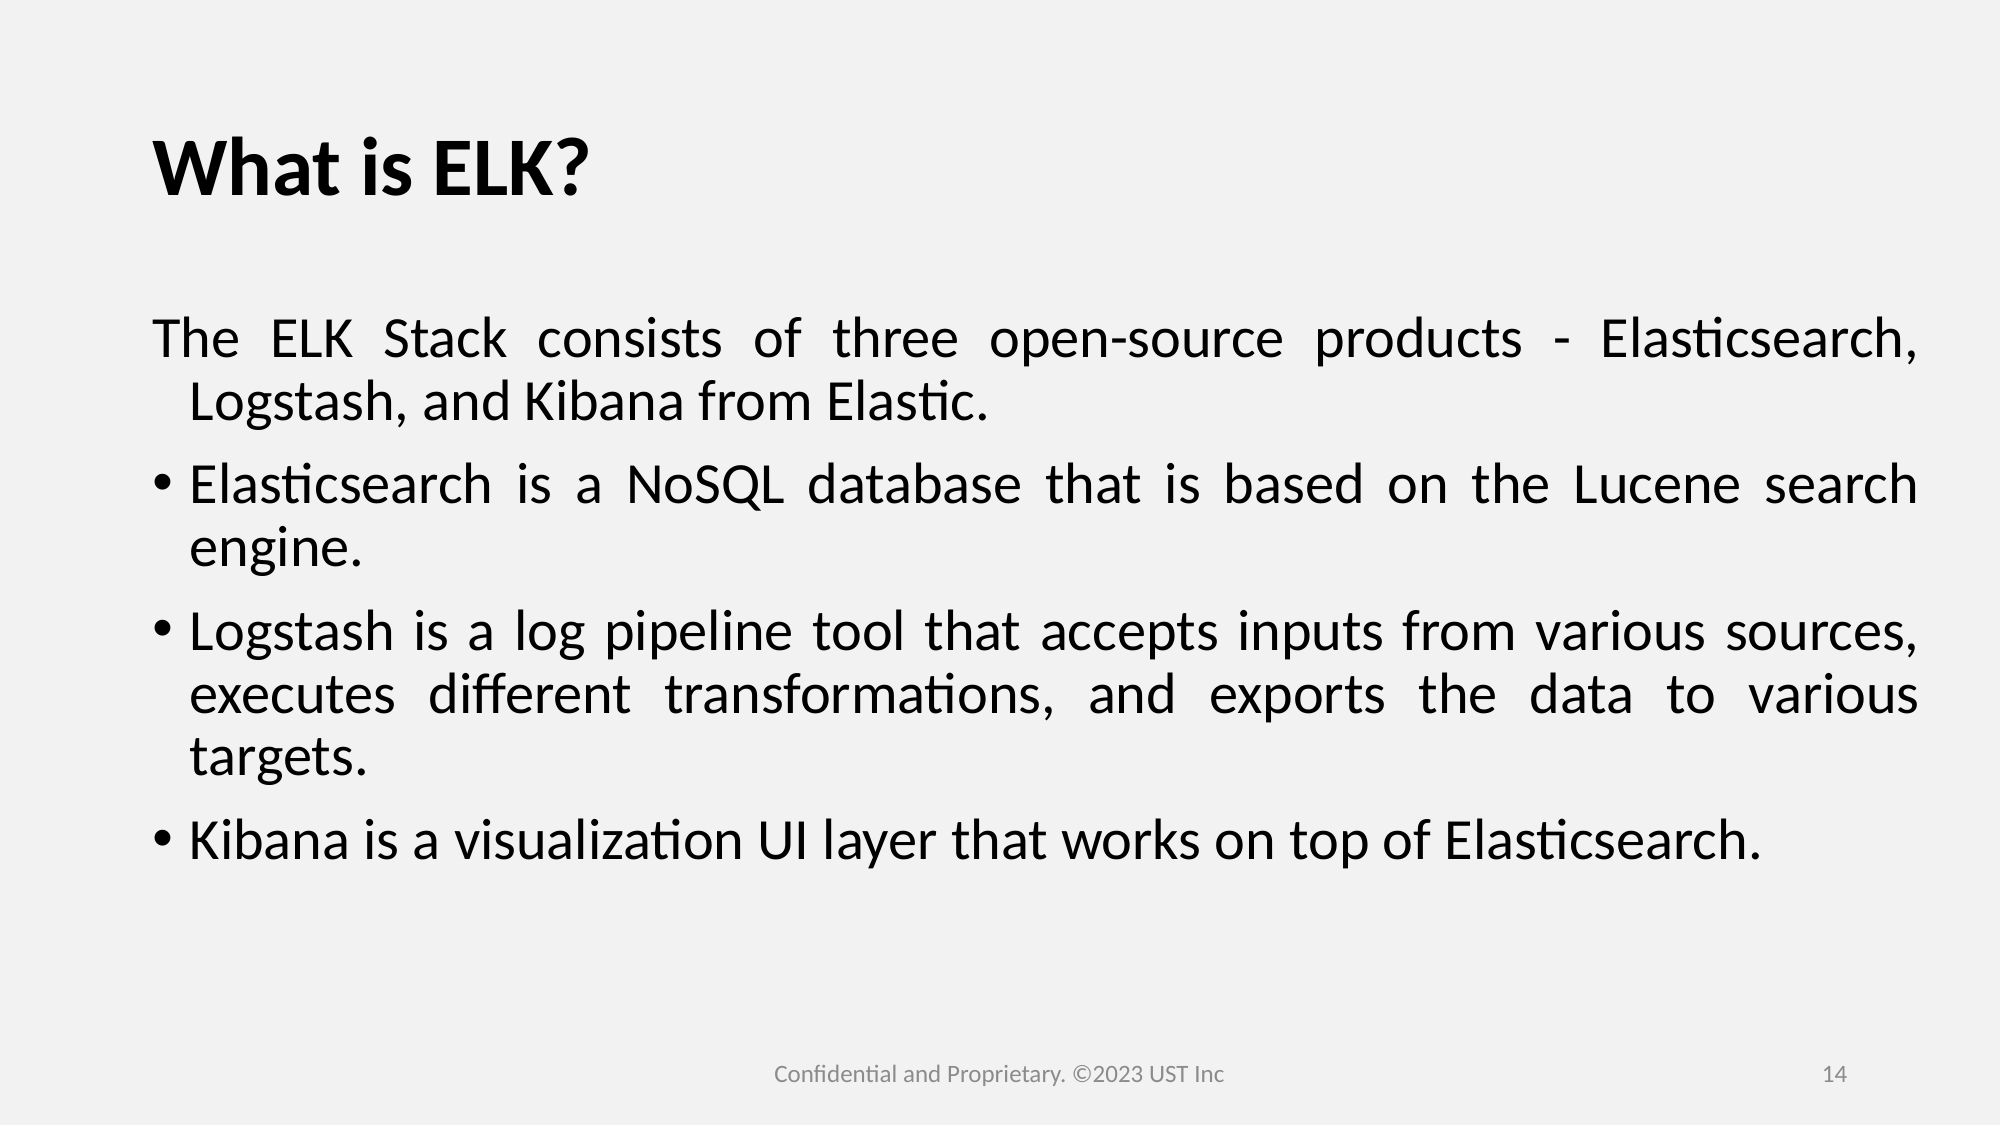

# What is ELK?
The ELK Stack consists of three open-source products - Elasticsearch, Logstash, and Kibana from Elastic.
Elasticsearch is a NoSQL database that is based on the Lucene search engine.
Logstash is a log pipeline tool that accepts inputs from various sources, executes different transformations, and exports the data to various targets.
Kibana is a visualization UI layer that works on top of Elasticsearch.

Confidential and Proprietary. ©2023 UST Inc
14